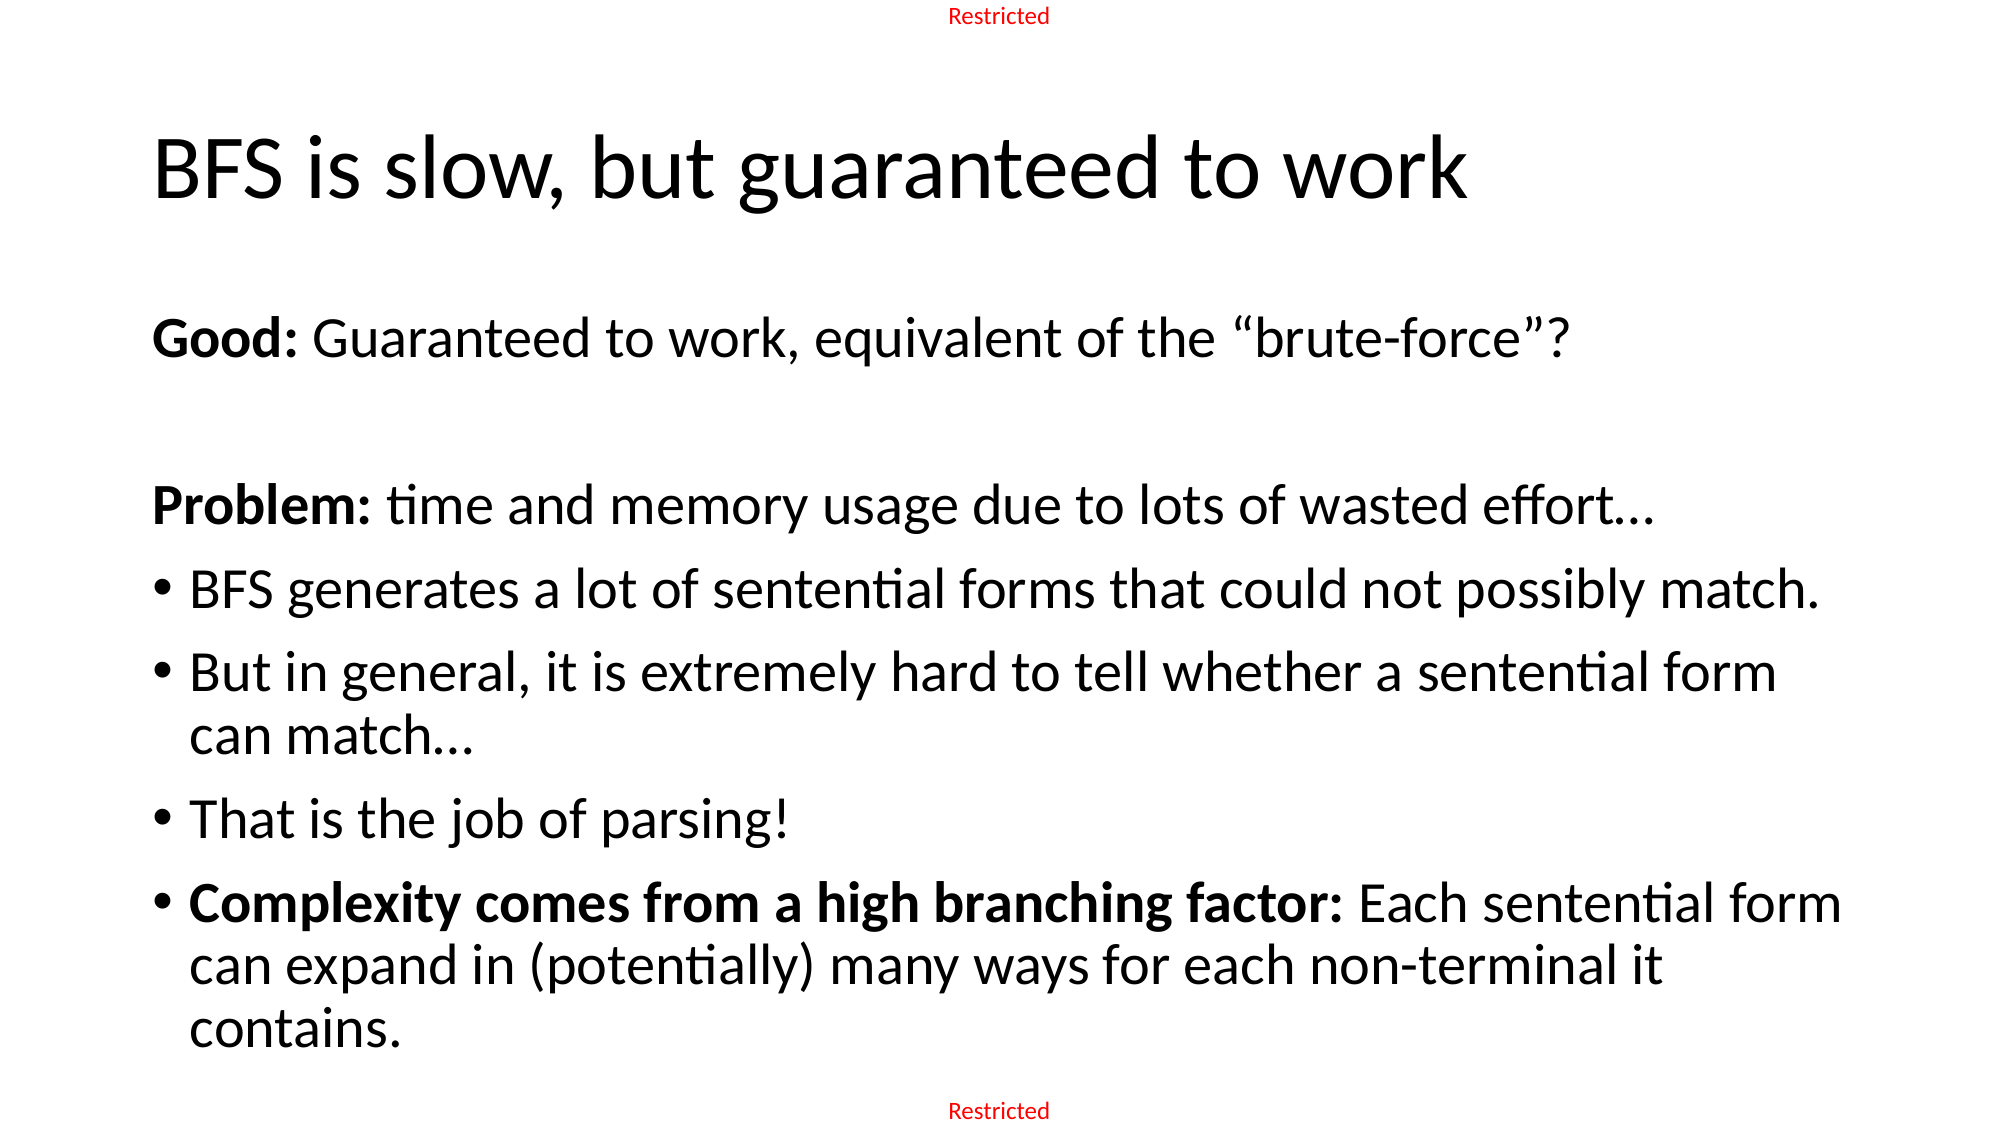

# BFS is slow, but guaranteed to work
Good: Guaranteed to work, equivalent of the “brute-force”?

Problem: time and memory usage due to lots of wasted effort…
BFS generates a lot of sentential forms that could not possibly match.
But in general, it is extremely hard to tell whether a sentential form can match…
That is the job of parsing!
Complexity comes from a high branching factor: Each sentential form can expand in (potentially) many ways for each non-terminal it contains.